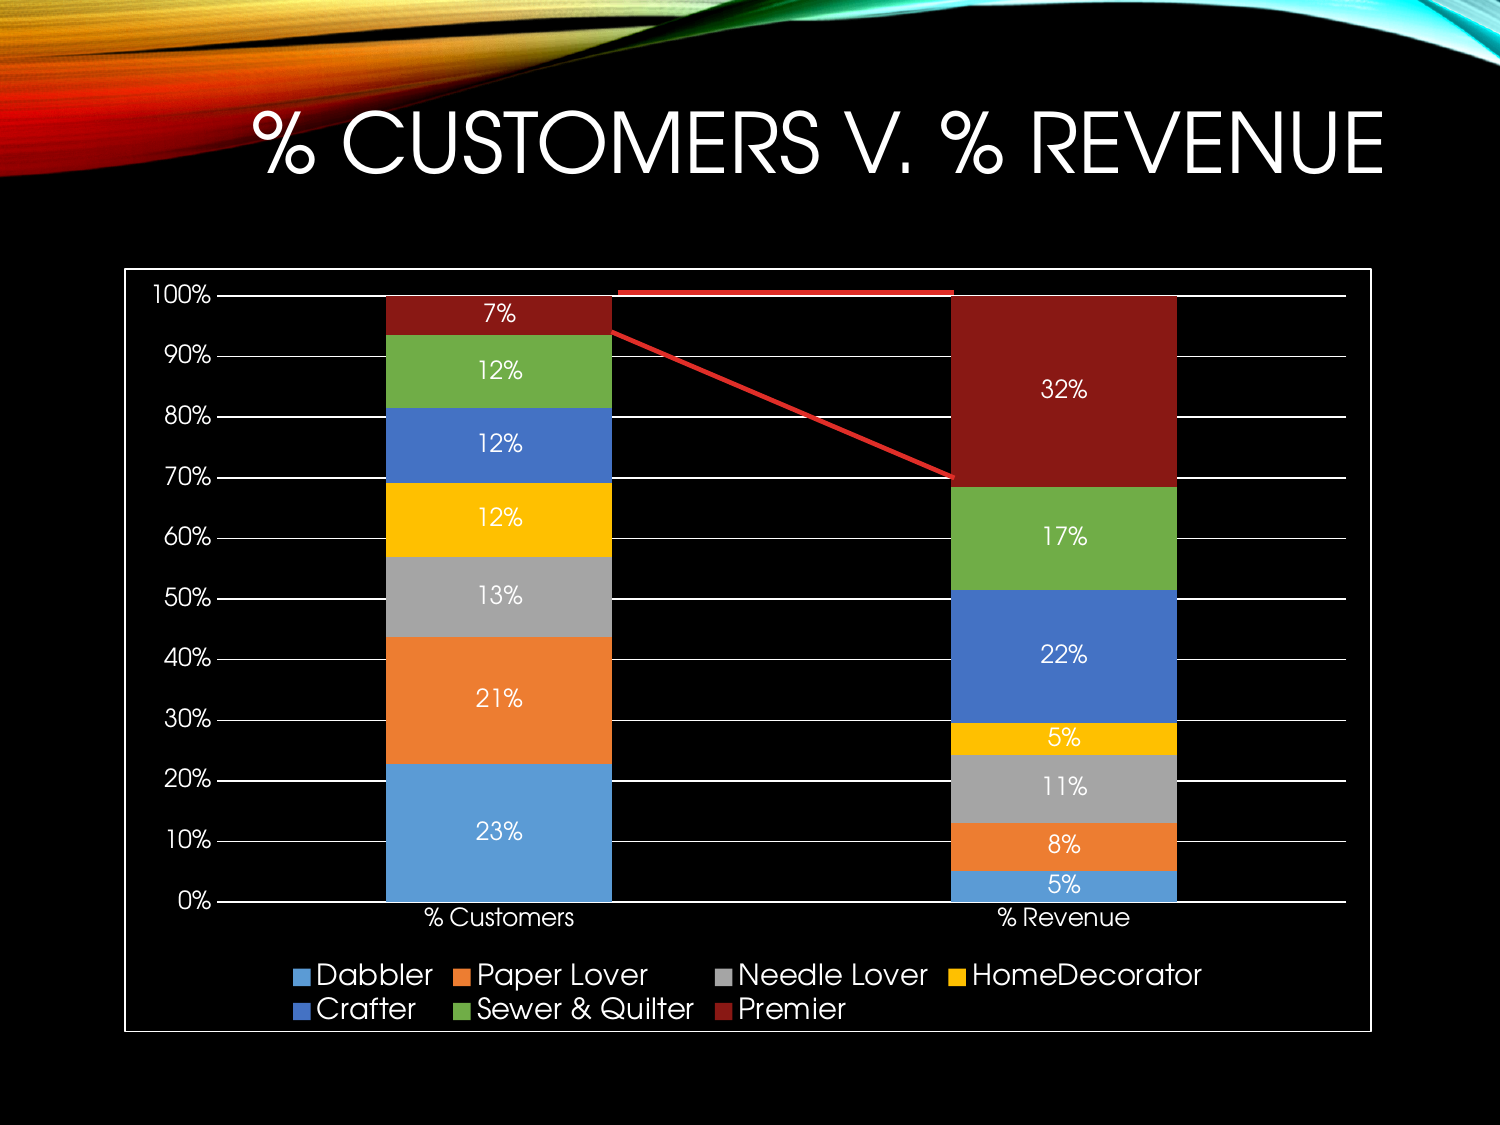

# % Customers v. % Revenue

### Chart

| Category | Dabbler | Paper Lover | Needle Lover | HomeDecorator | Crafter | Sewer & Quilter | Premier |
|---|---|---|---|---|---|---|---|
| % Customers | 0.22852852852852854 | 0.2089089089089089 | 0.13183183183183184 | 0.12282282282282282 | 0.12242242242242242 | 0.12032032032032032 | 0.06516516516516517 |
| % Revenue | 0.051941196096658405 | 0.07926407435501814 | 0.11159745751130216 | 0.05210527108466973 | 0.220058512580958 | 0.16935030112407706 | 0.3156831872473166 |